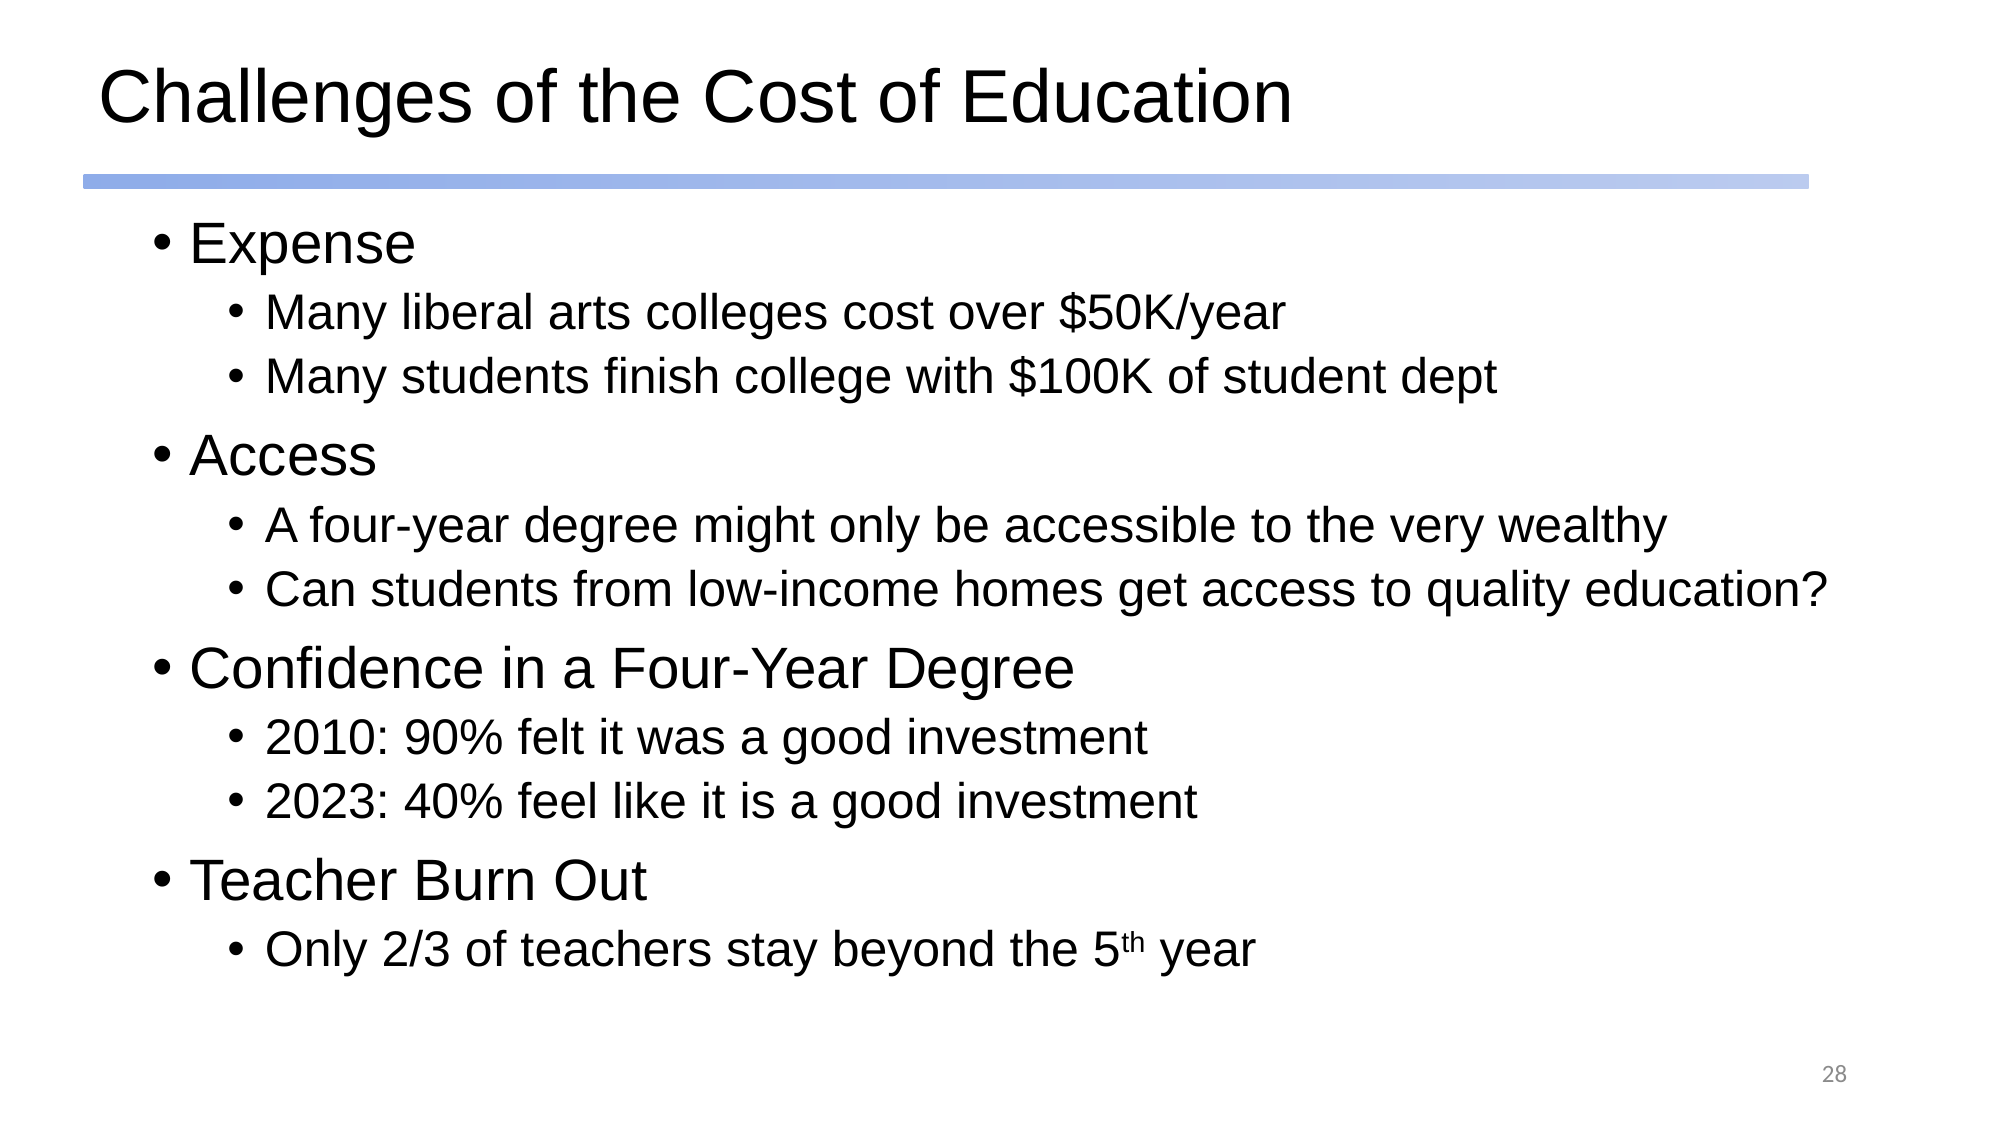

# Challenges of the Cost of Education
Expense
Many liberal arts colleges cost over $50K/year
Many students finish college with $100K of student dept
Access
A four-year degree might only be accessible to the very wealthy
Can students from low-income homes get access to quality education?
Confidence in a Four-Year Degree
2010: 90% felt it was a good investment
2023: 40% feel like it is a good investment
Teacher Burn Out
Only 2/3 of teachers stay beyond the 5th year
28